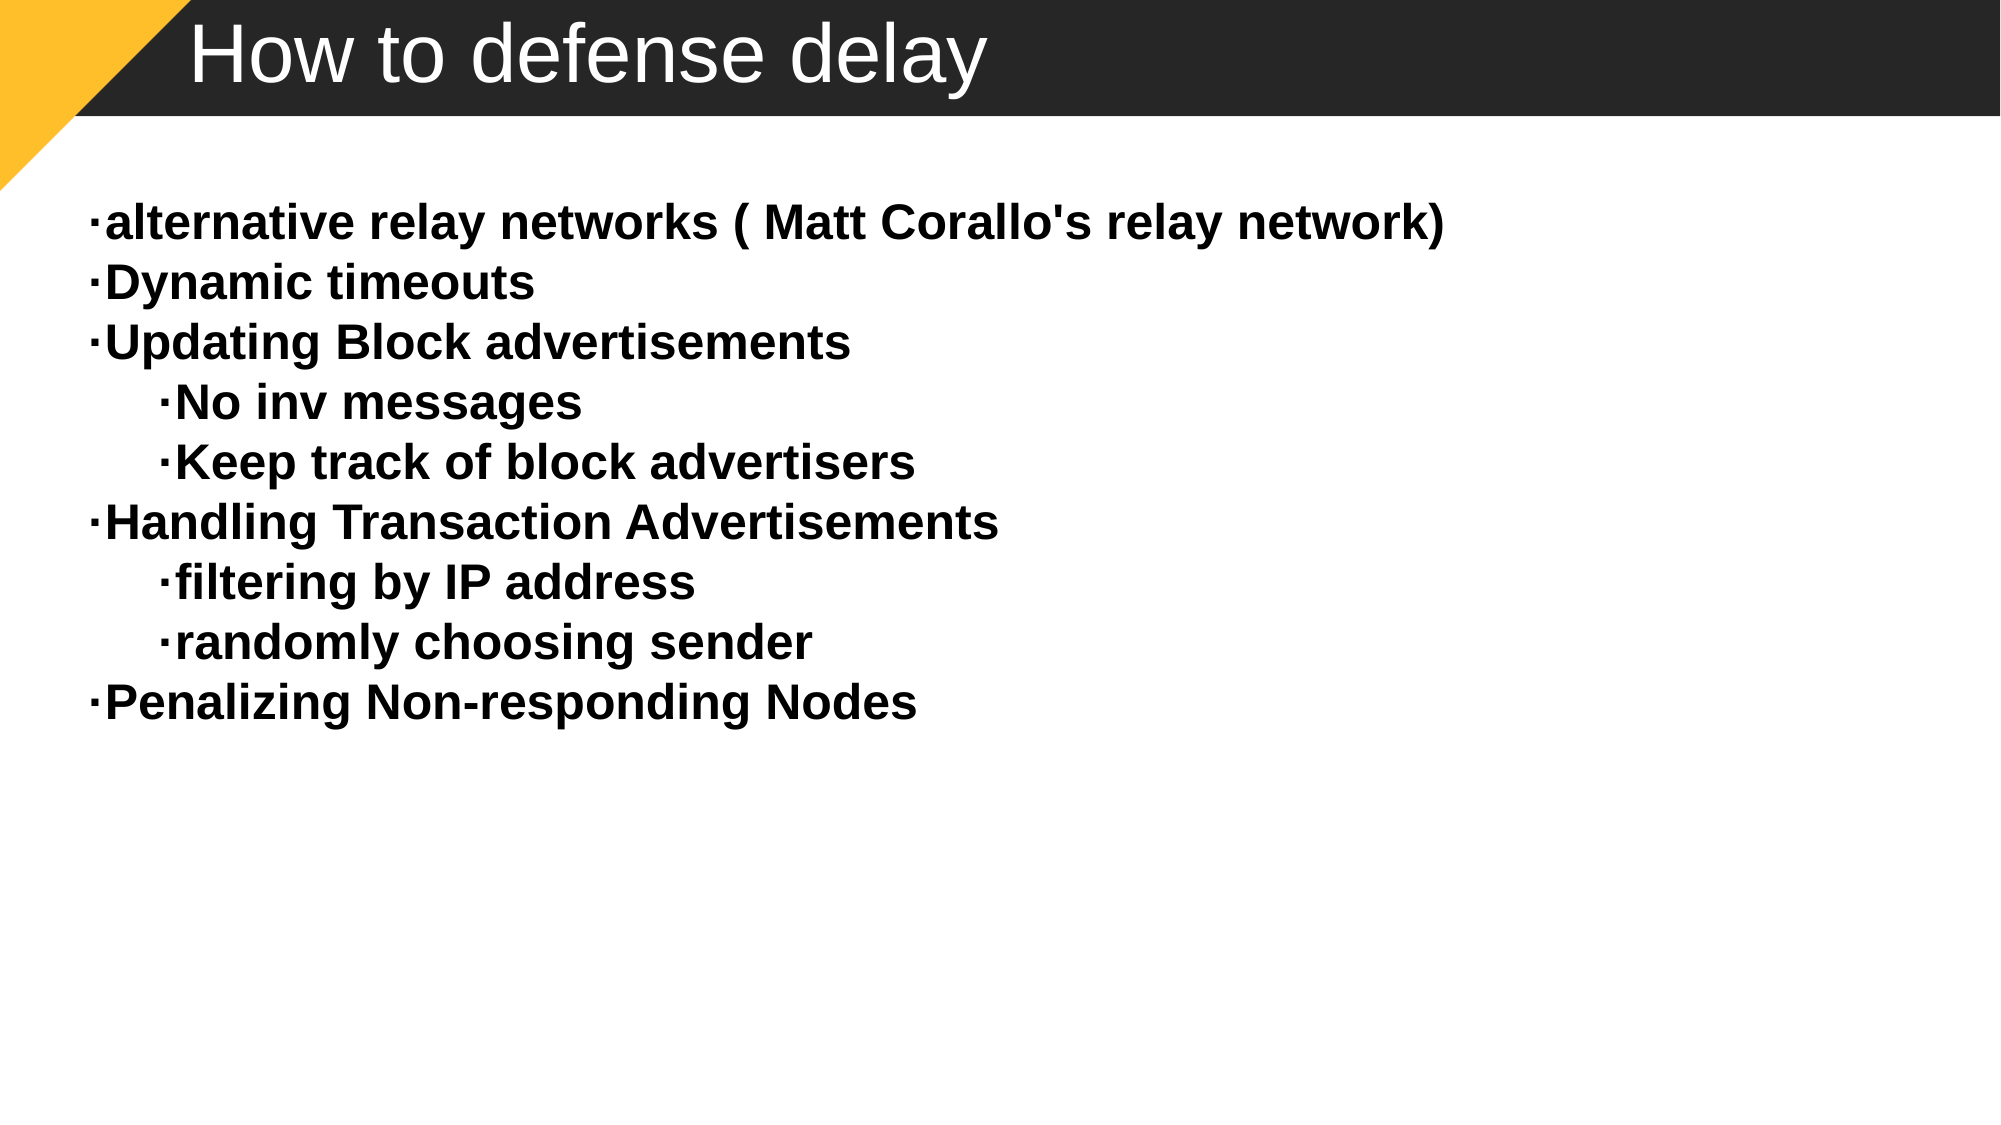

How to defense delay
·alternative relay networks ( Matt Corallo's relay network)
·Dynamic timeouts
·Updating Block advertisements
     ·No inv messages
     ·Keep track of block advertisers
·Handling Transaction Advertisements
     ·filtering by IP address
     ·randomly choosing sender
·Penalizing Non-responding Nodes